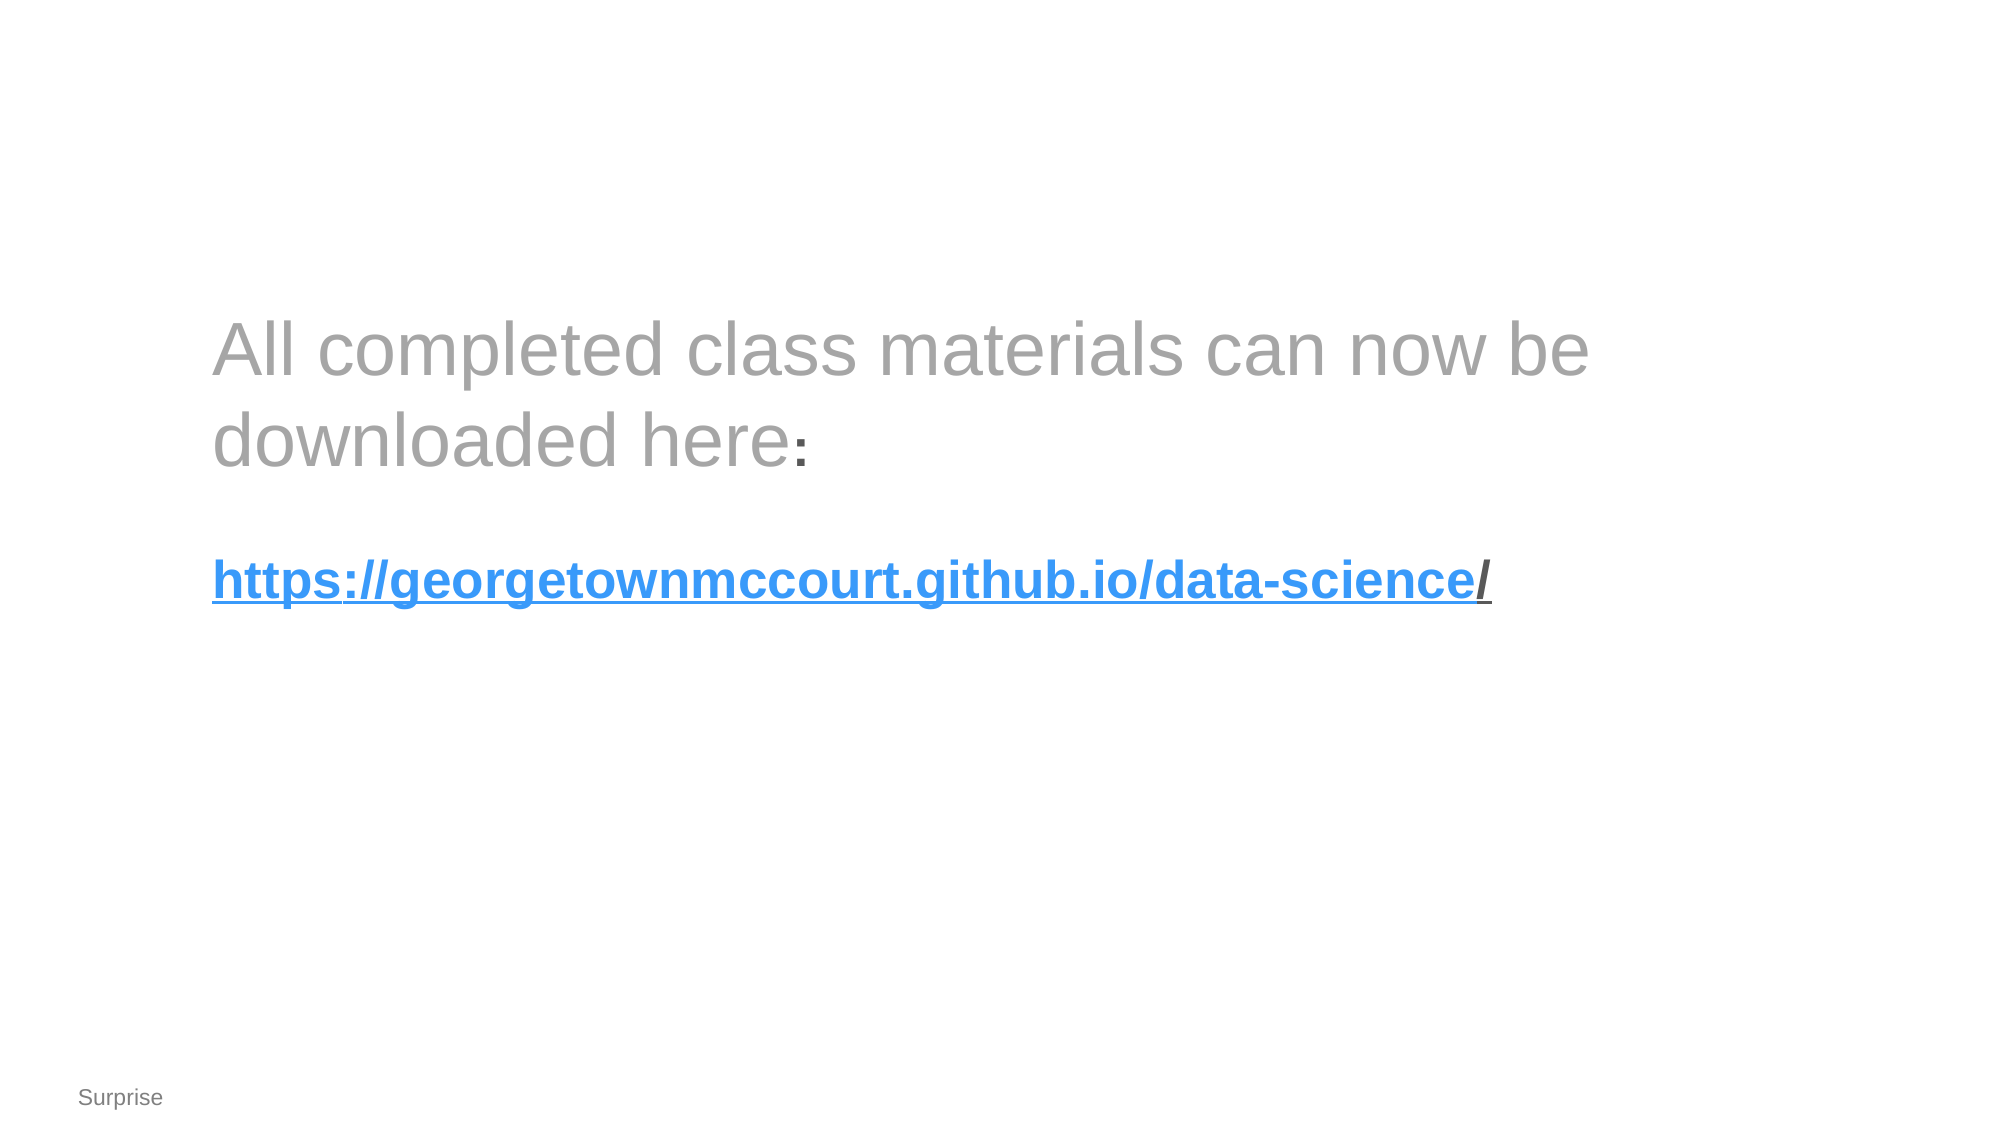

All completed class materials can now be downloaded here:

https://georgetownmccourt.github.io/data-science/

Surprise